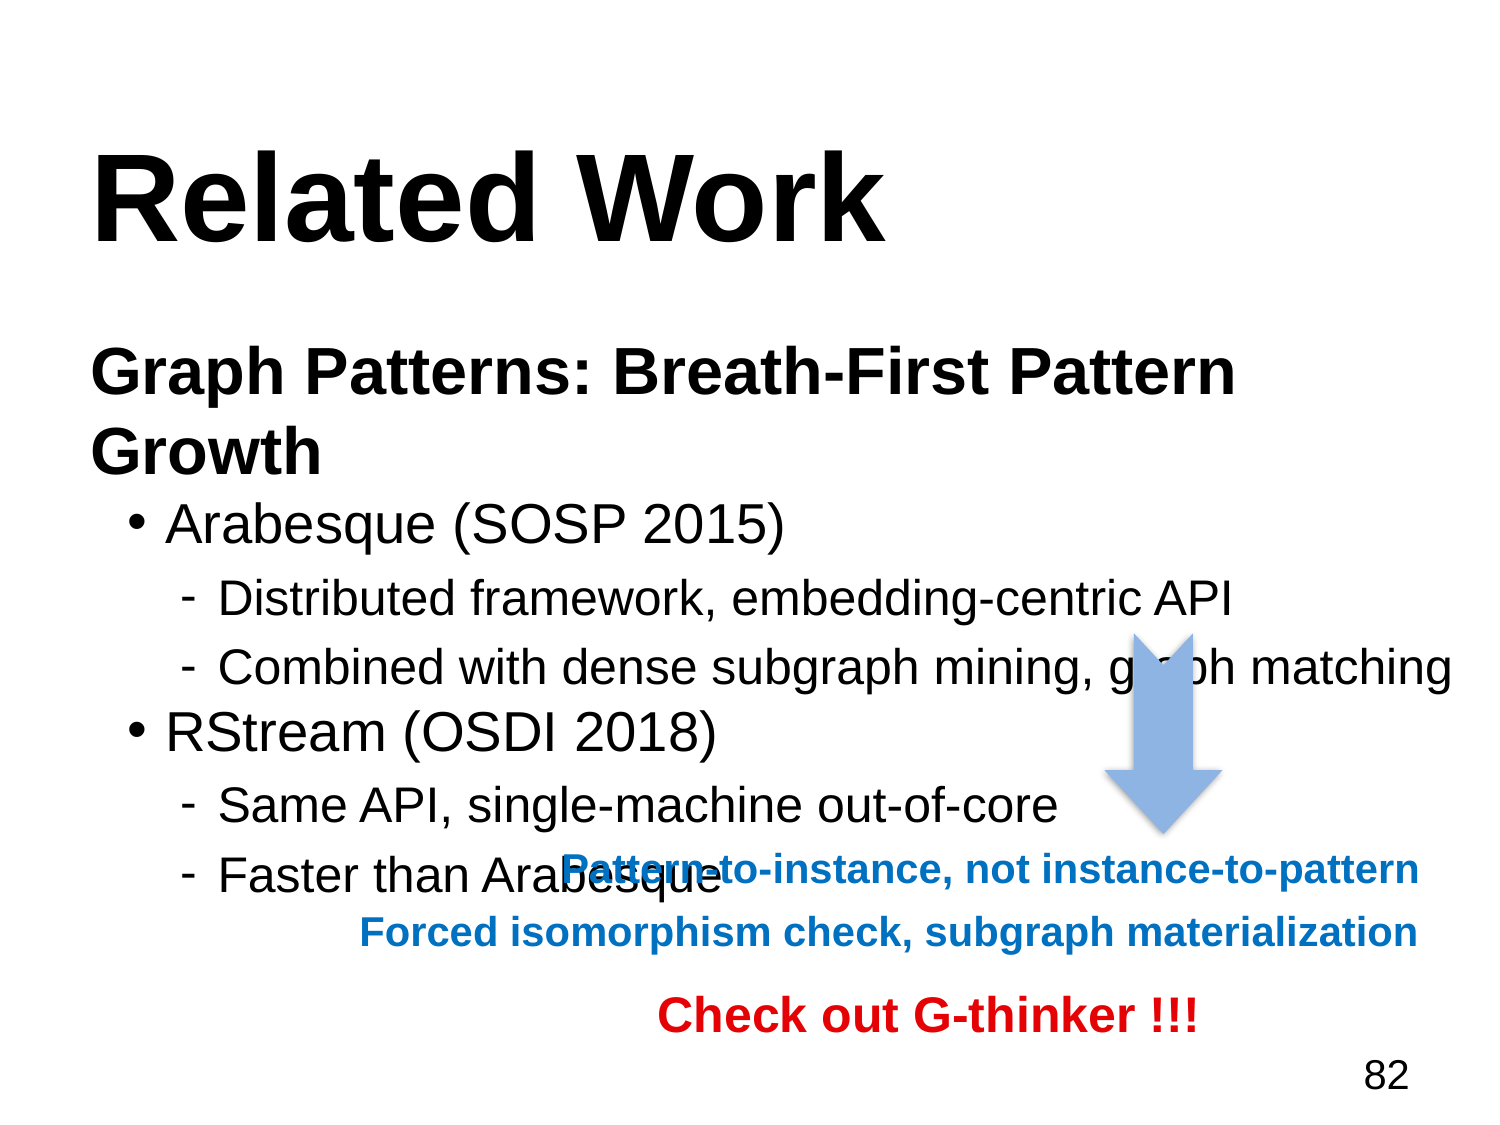

# Related Work
Graph Patterns: Breath-First Pattern Growth
Arabesque (SOSP 2015)
Distributed framework, embedding-centric API
Combined with dense subgraph mining, graph matching
RStream (OSDI 2018)
Same API, single-machine out-of-core
Faster than Arabesque

Pattern-to-instance, not instance-to-pattern
Forced isomorphism check, subgraph materialization
Check out G-thinker !!!
82